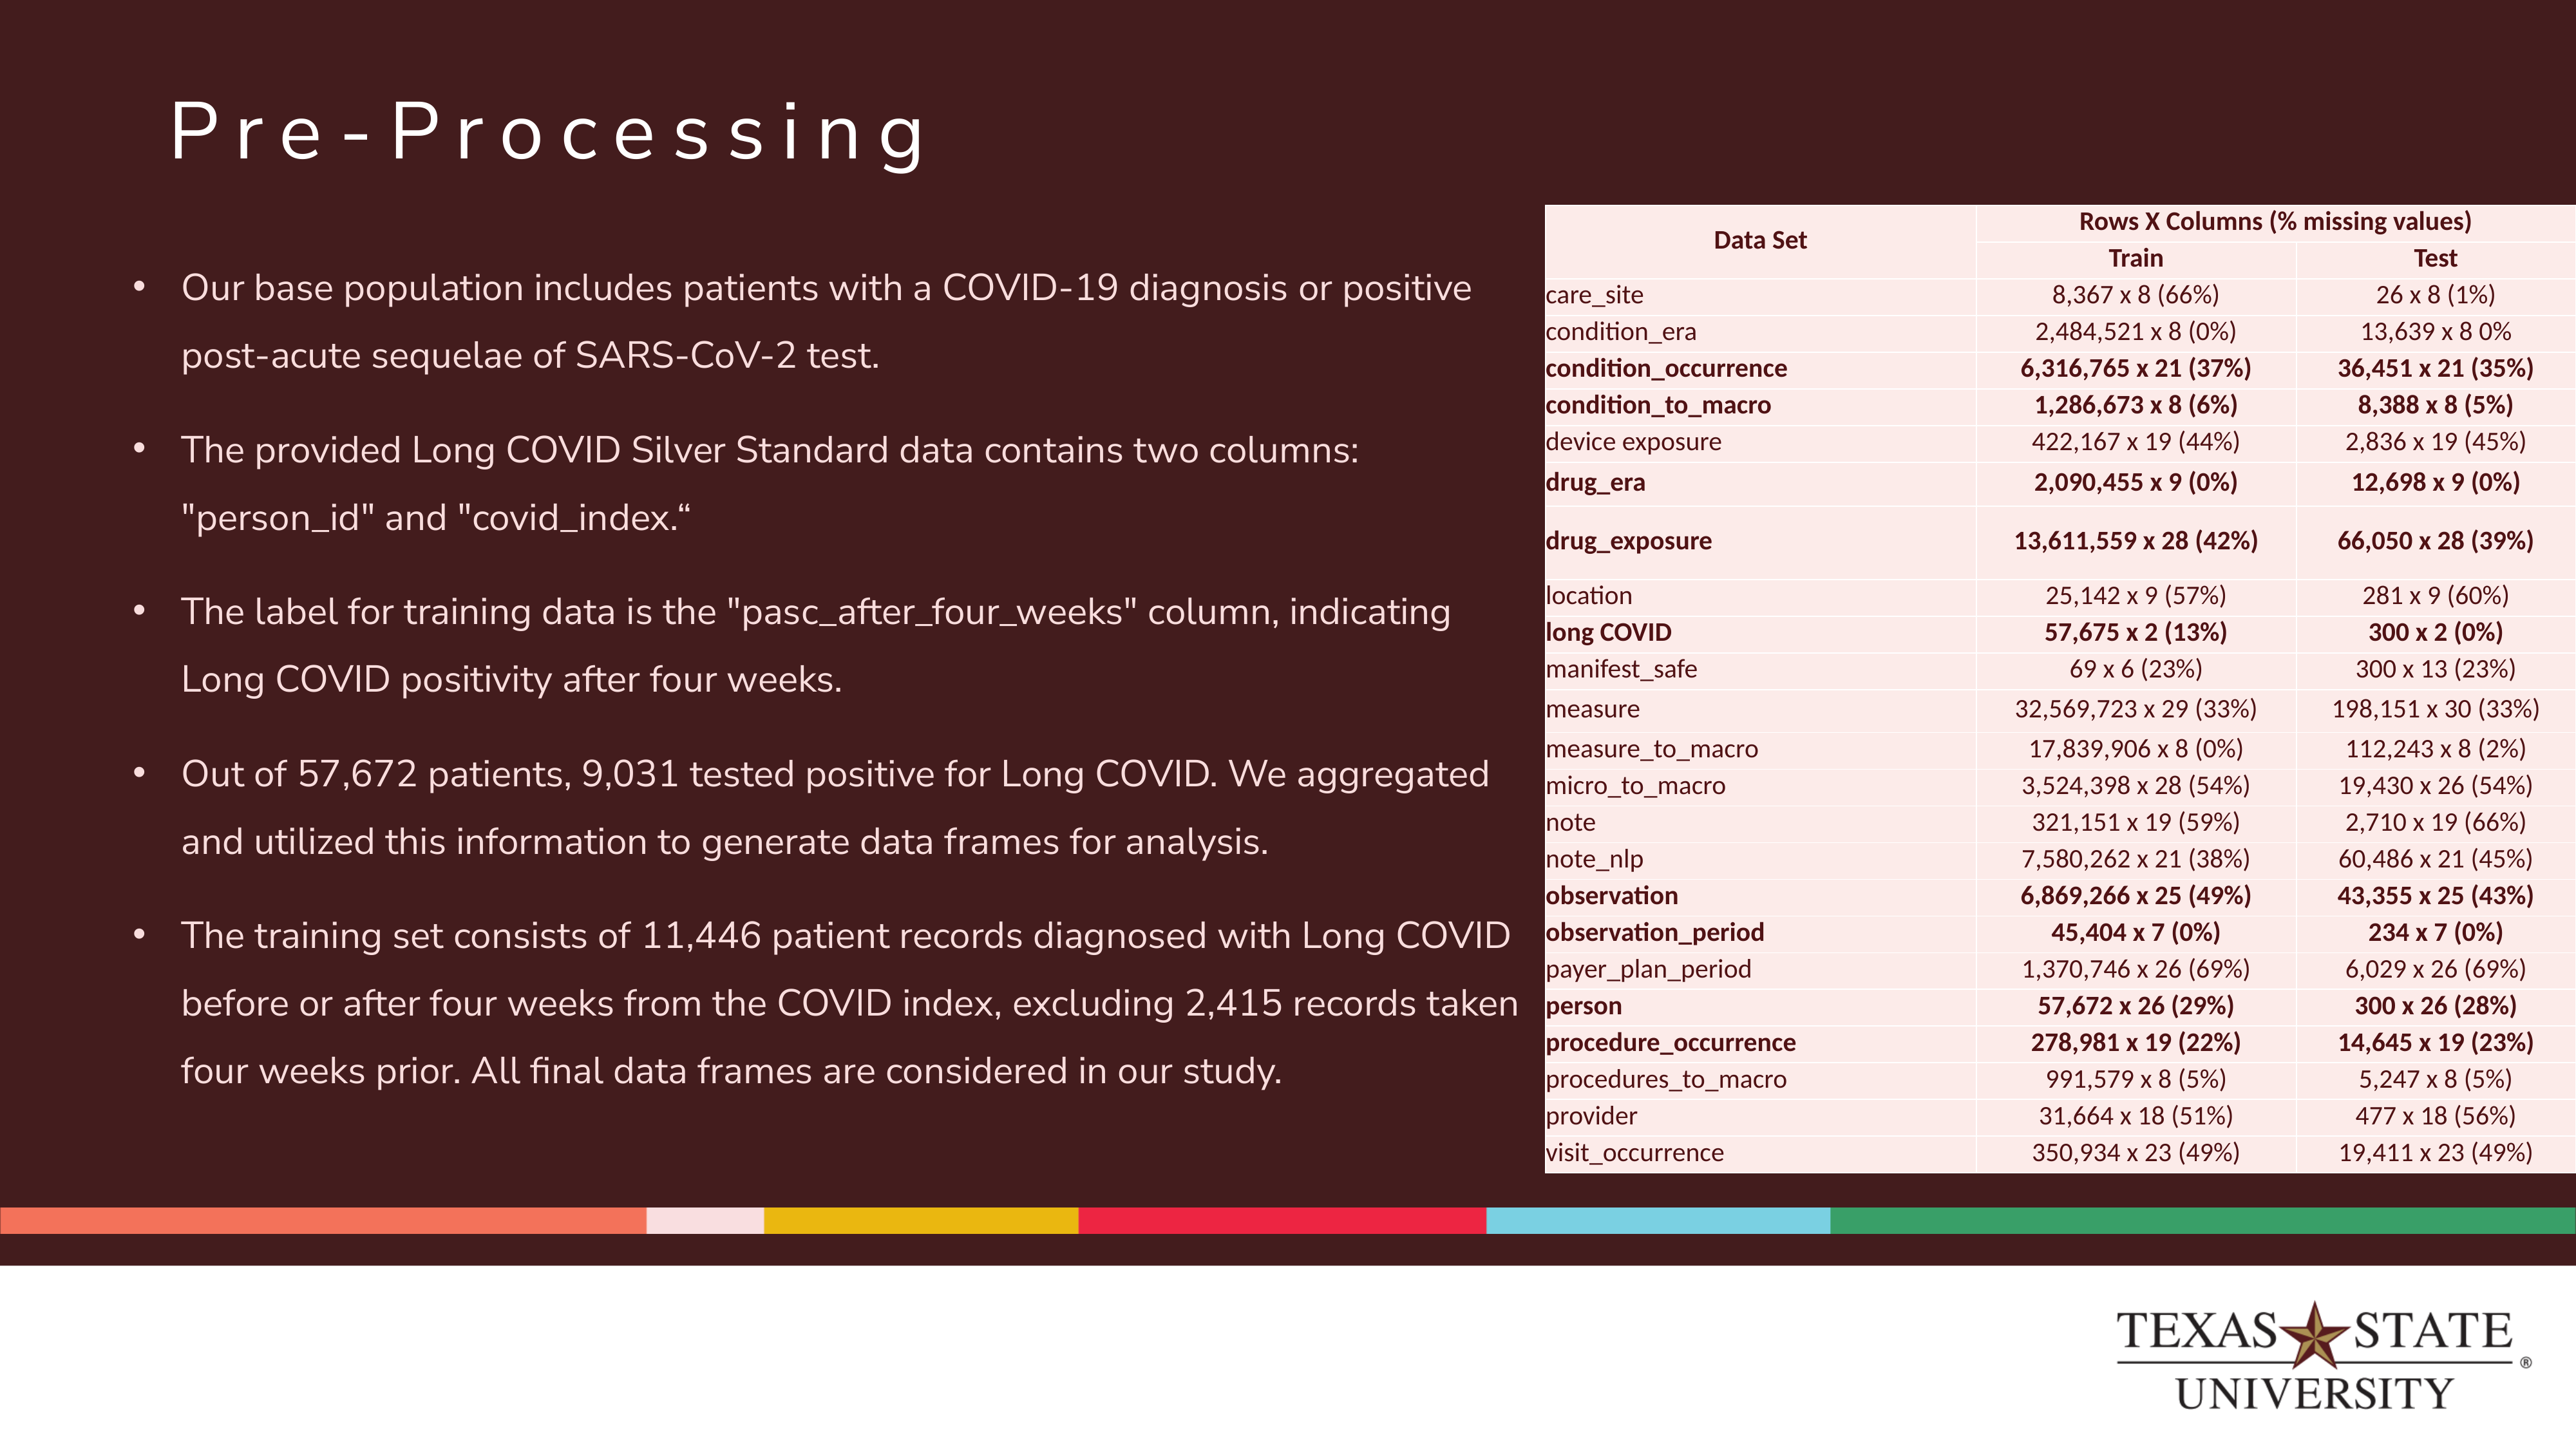

# Pre-Processing
| Data Set | Rows X Columns (% missing values) |  |
| --- | --- | --- |
|  | Train | Test |
| care\_site | 8,367 x 8 (66%) | 26 x 8 (1%) |
| condition\_era | 2,484,521 x 8 (0%) | 13,639 x 8 0% |
| condition\_occurrence | 6,316,765 x 21 (37%) | 36,451 x 21 (35%) |
| condition\_to\_macro | 1,286,673 x 8 (6%) | 8,388 x 8 (5%) |
| device exposure | 422,167 x 19 (44%) | 2,836 x 19 (45%) |
| drug\_era | 2,090,455 x 9 (0%) | 12,698 x 9 (0%) |
| drug\_exposure | 13,611,559 x 28 (42%) | 66,050 x 28 (39%) |
| location | 25,142 x 9 (57%) | 281 x 9 (60%) |
| long COVID | 57,675 x 2 (13%) | 300 x 2 (0%) |
| manifest\_safe | 69 x 6 (23%) | 300 x 13 (23%) |
| measure | 32,569,723 x 29 (33%) | 198,151 x 30 (33%) |
| measure\_to\_macro | 17,839,906 x 8 (0%) | 112,243 x 8 (2%) |
| micro\_to\_macro | 3,524,398 x 28 (54%) | 19,430 x 26 (54%) |
| note | 321,151 x 19 (59%) | 2,710 x 19 (66%) |
| note\_nlp | 7,580,262 x 21 (38%) | 60,486 x 21 (45%) |
| observation | 6,869,266 x 25 (49%) | 43,355 x 25 (43%) |
| observation\_period | 45,404 x 7 (0%) | 234 x 7 (0%) |
| payer\_plan\_period | 1,370,746 x 26 (69%) | 6,029 x 26 (69%) |
| person | 57,672 x 26 (29%) | 300 x 26 (28%) |
| procedure\_occurrence | 278,981 x 19 (22%) | 14,645 x 19 (23%) |
| procedures\_to\_macro | 991,579 x 8 (5%) | 5,247 x 8 (5%) |
| provider | 31,664 x 18 (51%) | 477 x 18 (56%) |
| visit\_occurrence | 350,934 x 23 (49%) | 19,411 x 23 (49%) |
Our base population includes patients with a COVID-19 diagnosis or positive post-acute sequelae of SARS-CoV-2 test.
The provided Long COVID Silver Standard data contains two columns: "person_id" and "covid_index.“
The label for training data is the "pasc_after_four_weeks" column, indicating Long COVID positivity after four weeks.
Out of 57,672 patients, 9,031 tested positive for Long COVID. We aggregated and utilized this information to generate data frames for analysis.
The training set consists of 11,446 patient records diagnosed with Long COVID before or after four weeks from the COVID index, excluding 2,415 records taken four weeks prior. All final data frames are considered in our study.